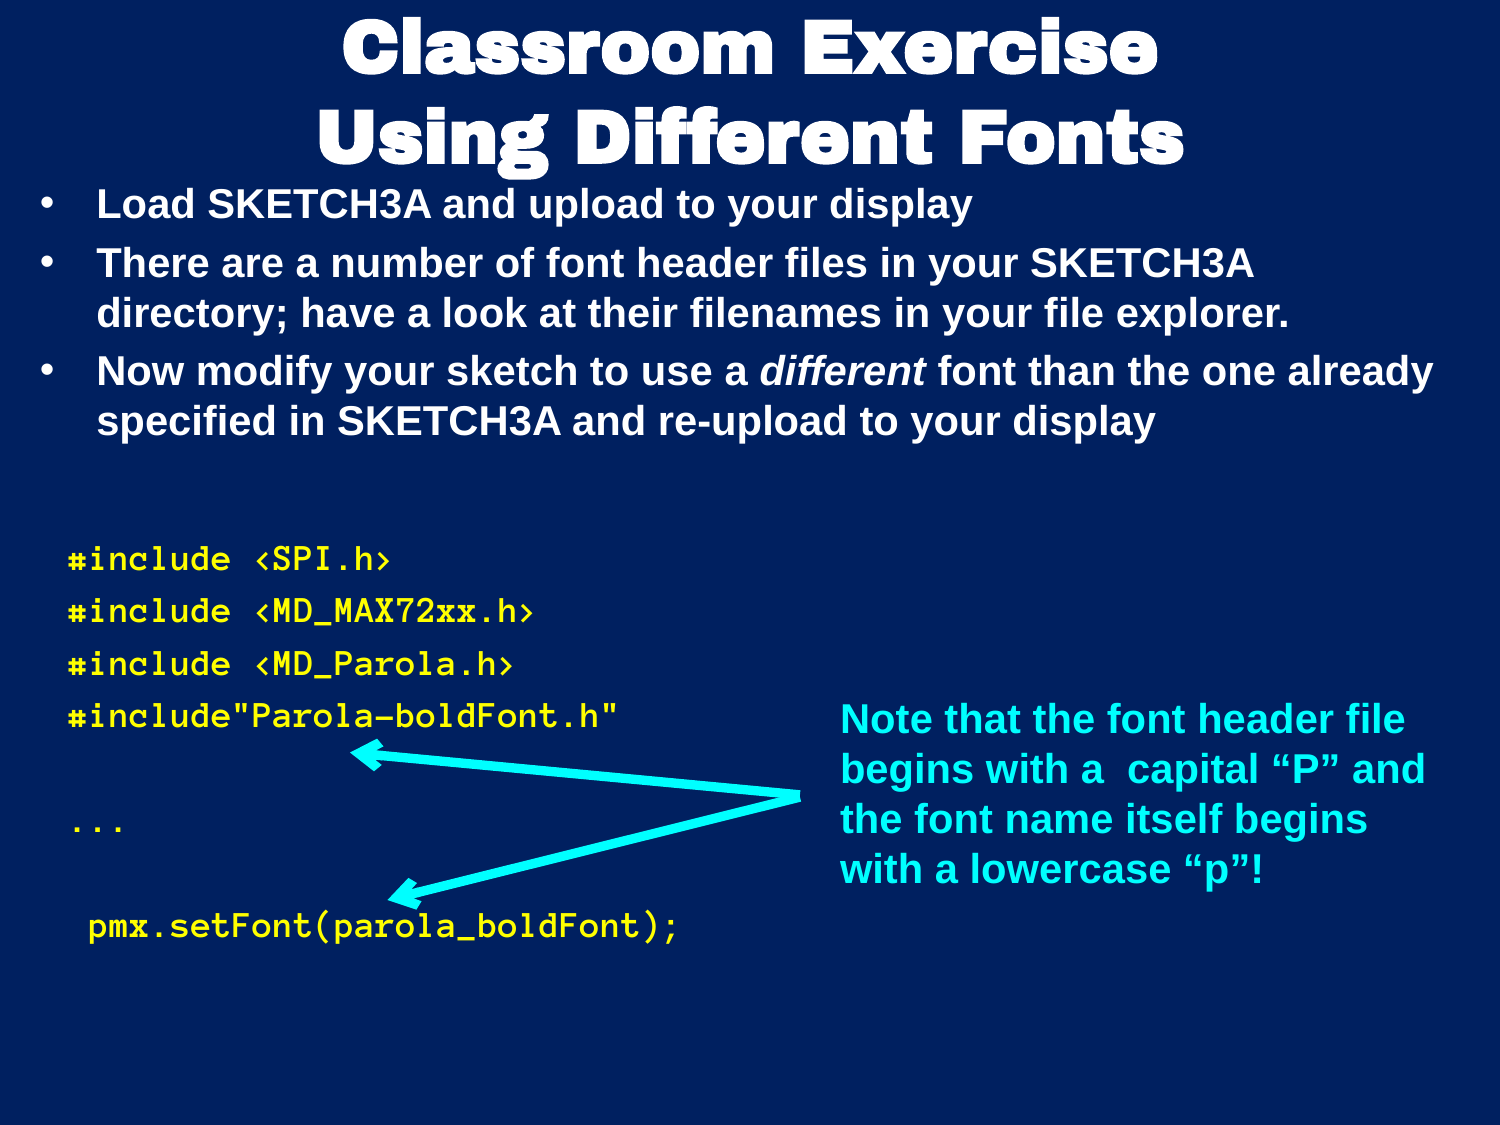

# Classroom Exercise Using Different Fonts
Load SKETCH3A and upload to your display
There are a number of font header files in your SKETCH3A directory; have a look at their filenames in your file explorer.
Now modify your sketch to use a different font than the one already specified in SKETCH3A and re-upload to your display
#include <SPI.h>
#include <MD_MAX72xx.h>
#include <MD_Parola.h>
#include"Parola-boldFont.h"

...

 pmx.setFont(parola_boldFont);
Note that the font header file begins with a  capital “P” and the font name itself begins with a lowercase “p”!